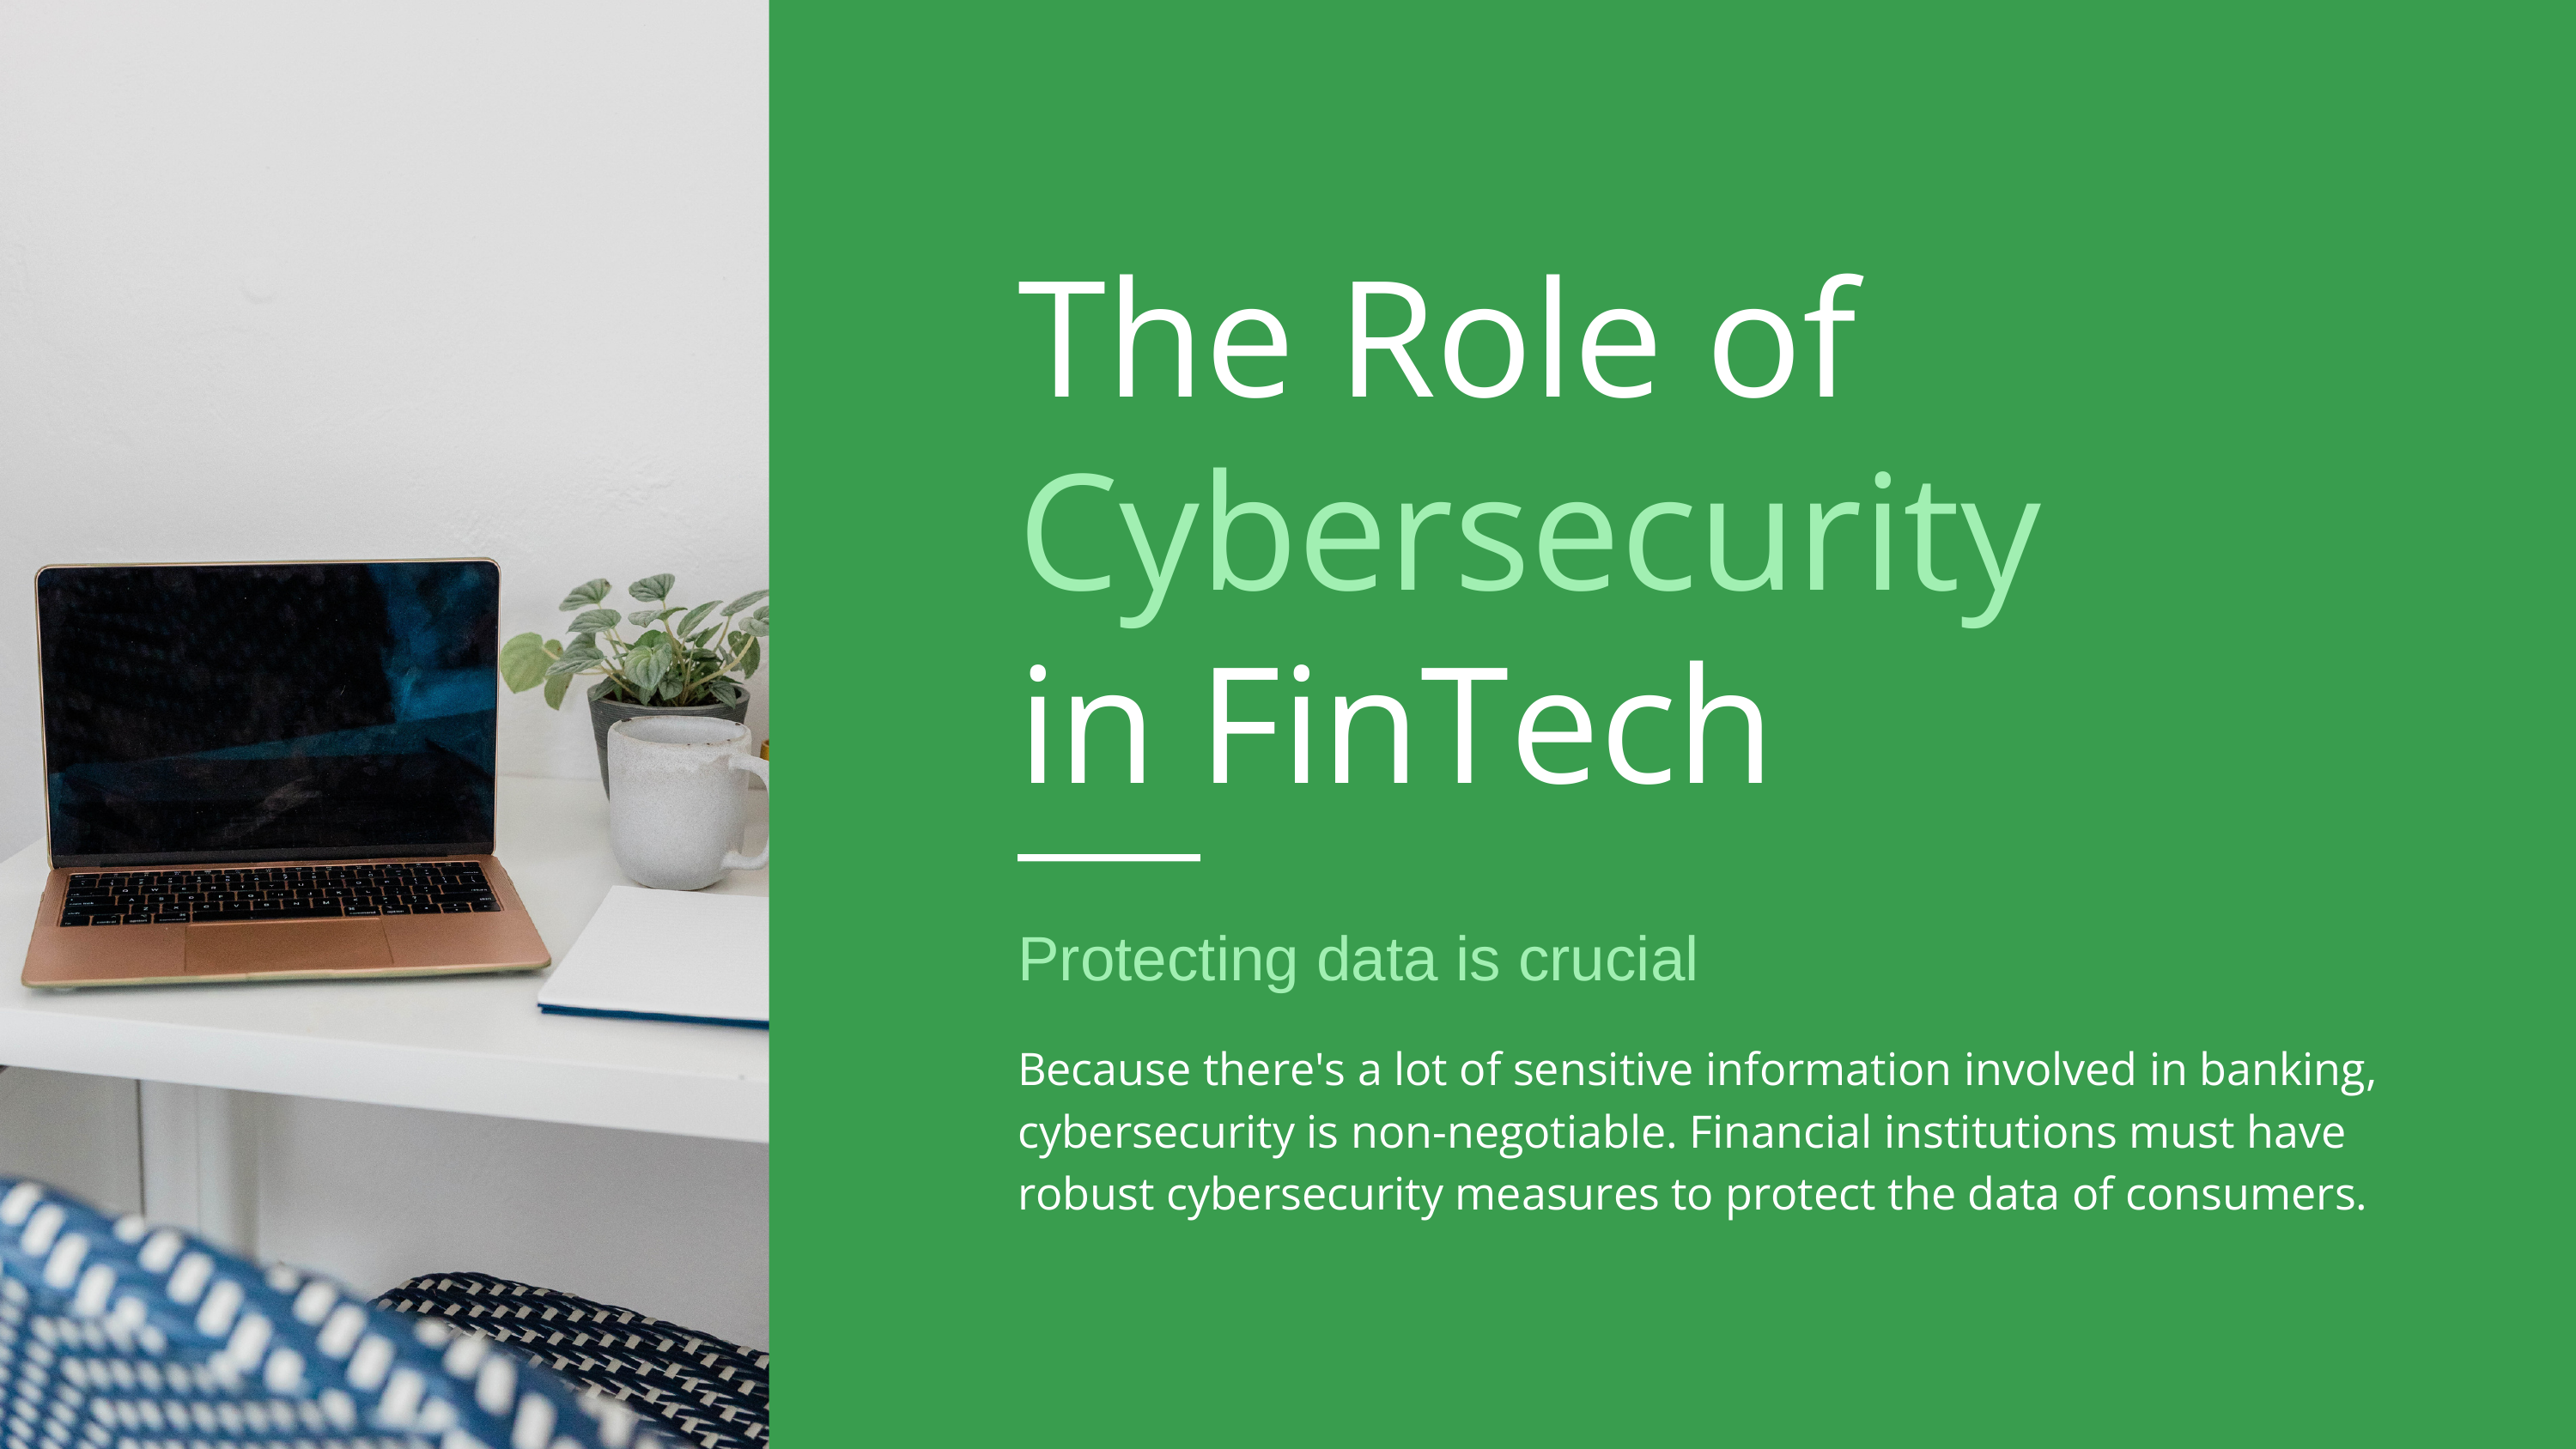

The Role of Cybersecurity
in FinTech

Protecting data is crucial
Because there's a lot of sensitive information involved in banking, cybersecurity is non-negotiable. Financial institutions must have robust cybersecurity measures to protect the data of consumers.